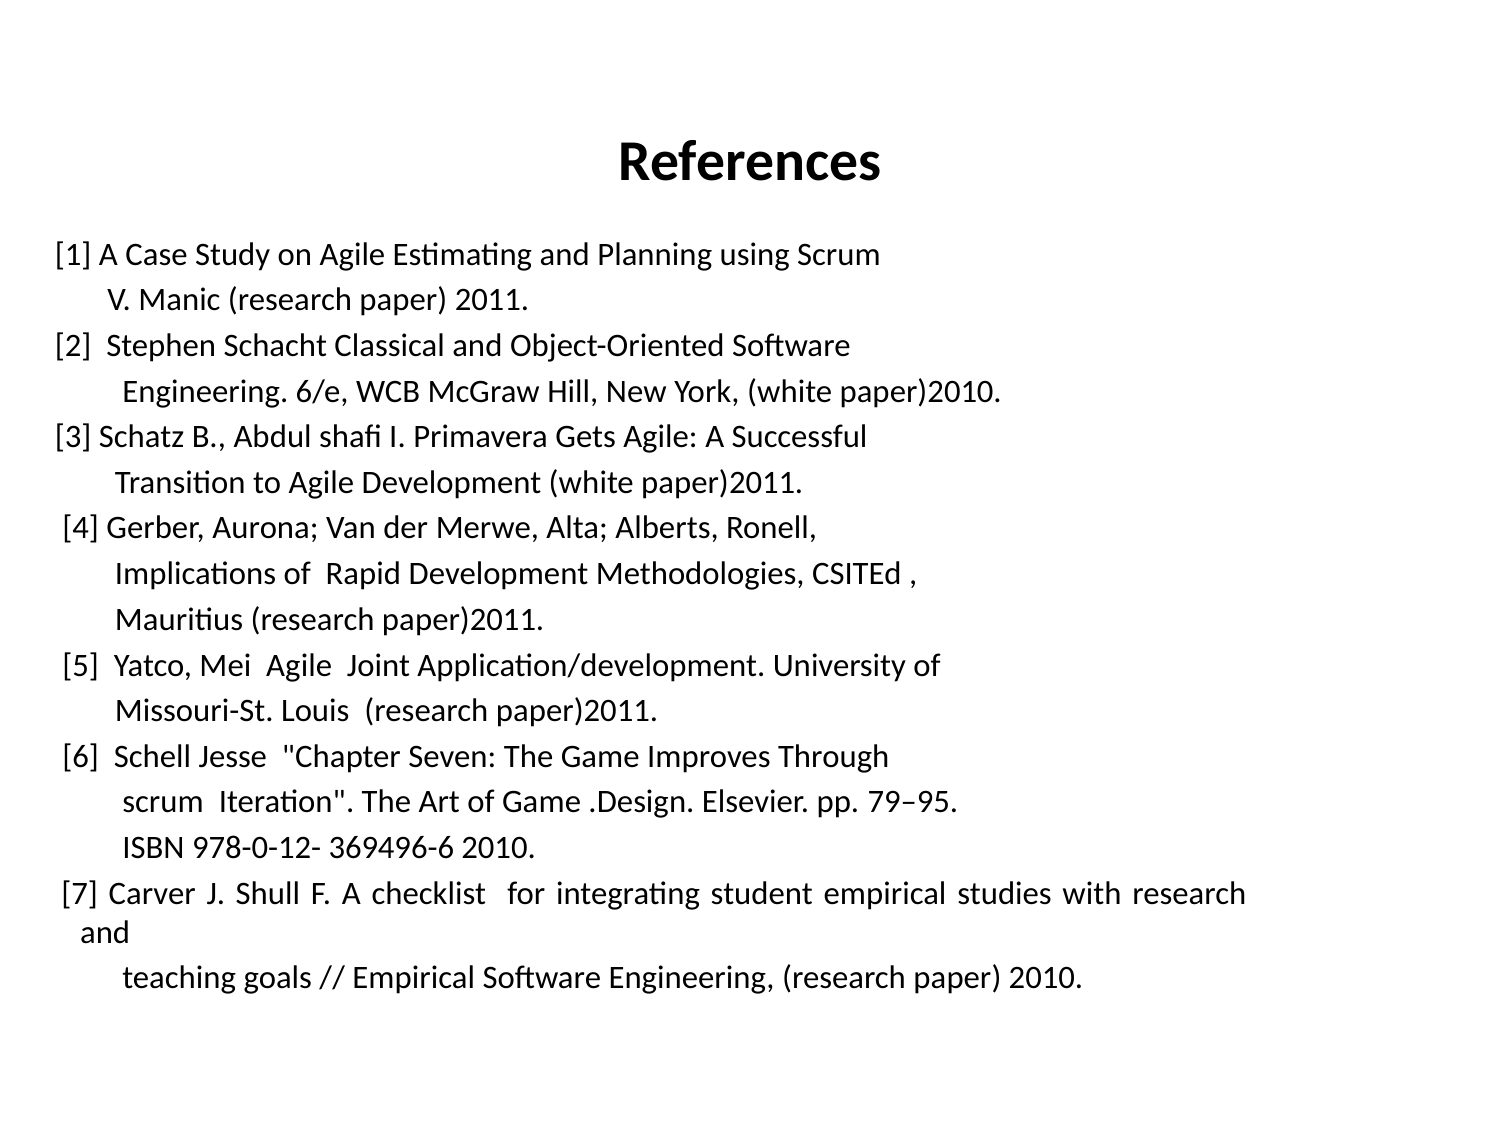

# References
  [1] A Case Study on Agile Estimating and Planning using Scrum
         V. Manic (research paper) 2011.
  [2]  Stephen Schacht Classical and Object-Oriented Software
           Engineering. 6/e, WCB McGraw Hill, New York, (white paper)2010.
  [3] Schatz B., Abdul shafi I. Primavera Gets Agile: A Successful
          Transition to Agile Development (white paper)2011.
   [4] Gerber, Aurona; Van der Merwe, Alta; Alberts, Ronell,
          Implications of  Rapid Development Methodologies, CSITEd ,
          Mauritius (research paper)2011.
   [5]  Yatco, Mei  Agile  Joint Application/development. University of
          Missouri-St. Louis  (research paper)2011.
   [6]  Schell Jesse  "Chapter Seven: The Game Improves Through
           scrum  Iteration". The Art of Game .Design. Elsevier. pp. 79–95.
           ISBN 978-0-12- 369496-6 2010.
  [7] Carver J. Shull F. A checklist  for integrating student empirical studies with research and
           teaching goals // Empirical Software Engineering, (research paper) 2010.